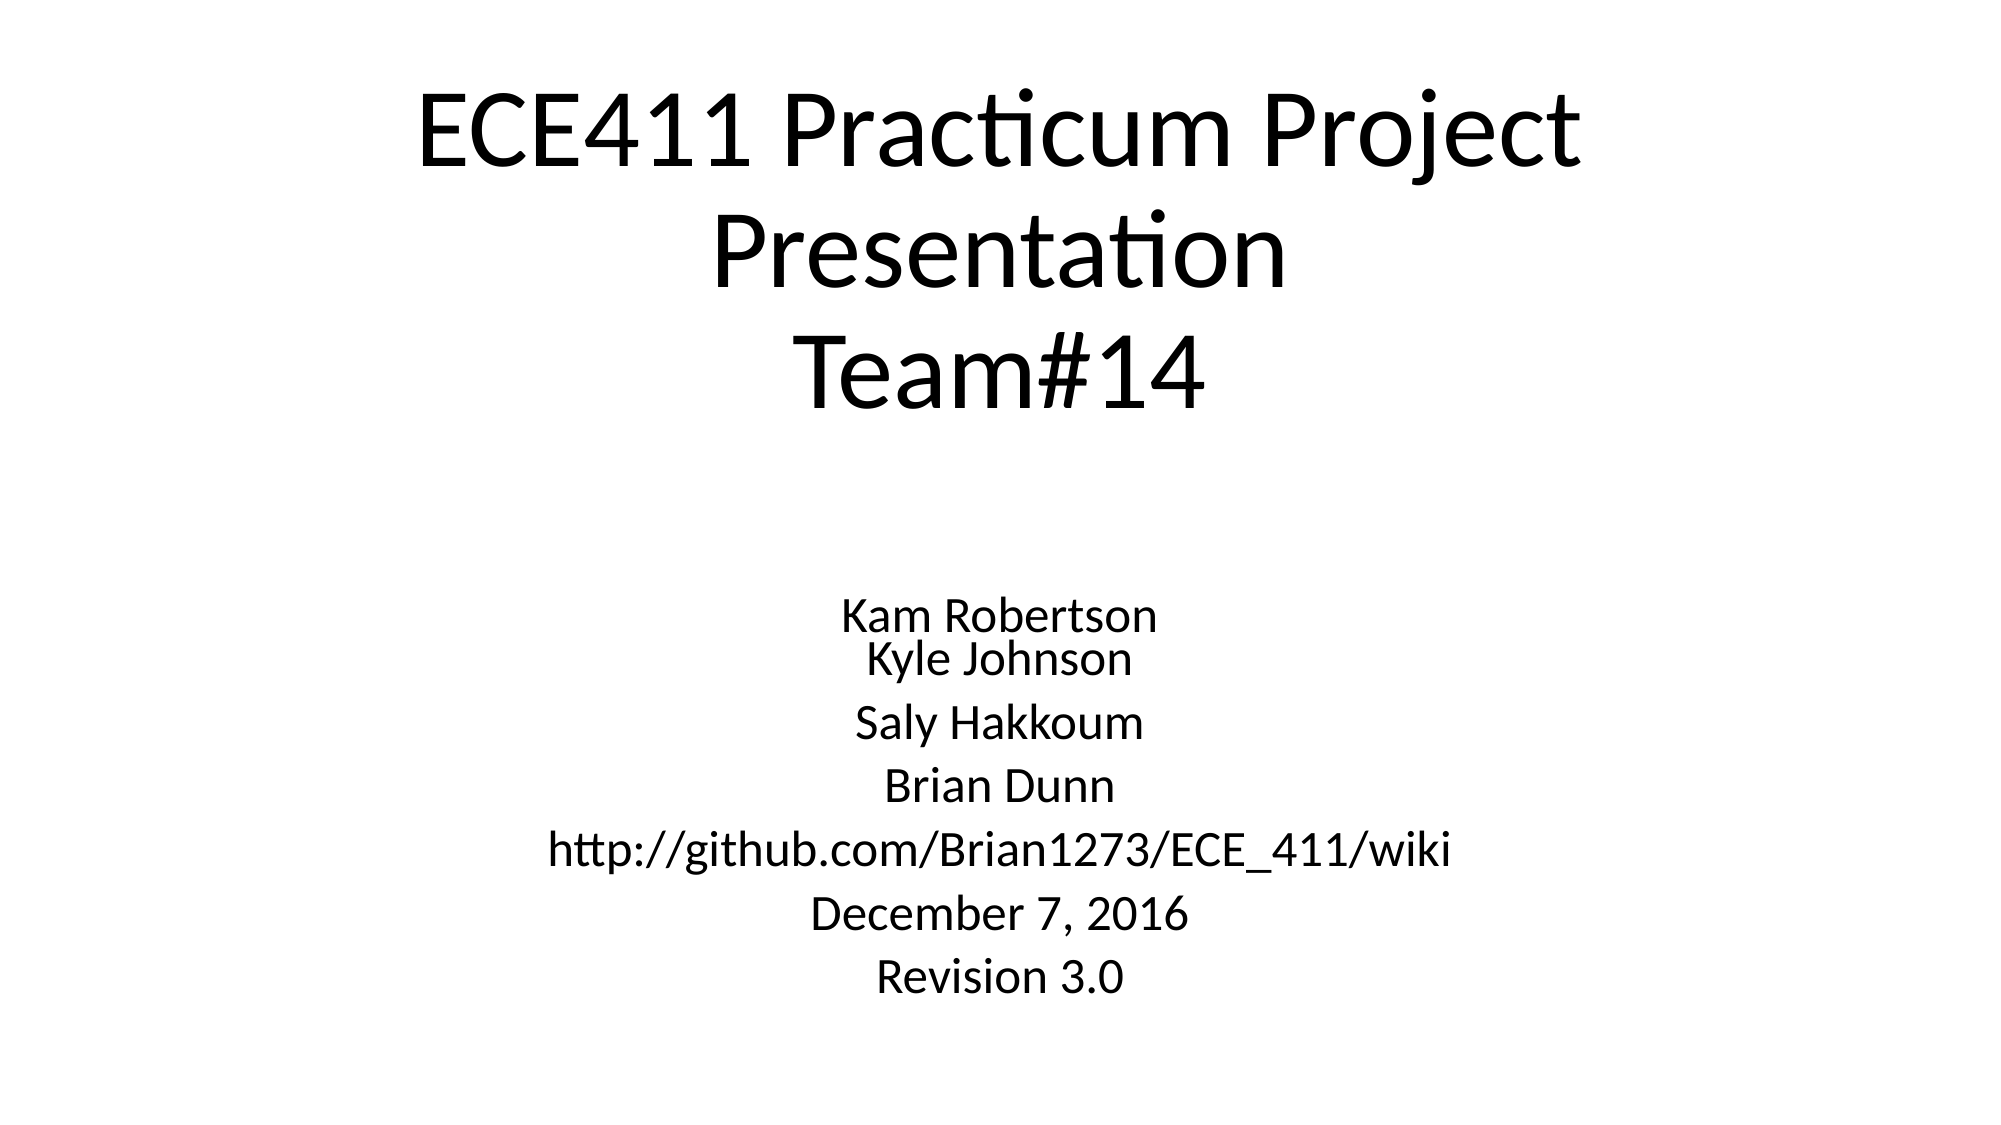

# ECE411 Practicum Project Presentation Team#14
Kam Robertson
Kyle Johnson
Saly Hakkoum
Brian Dunn
http://github.com/Brian1273/ECE_411/wiki
December 7, 2016
Revision 3.0